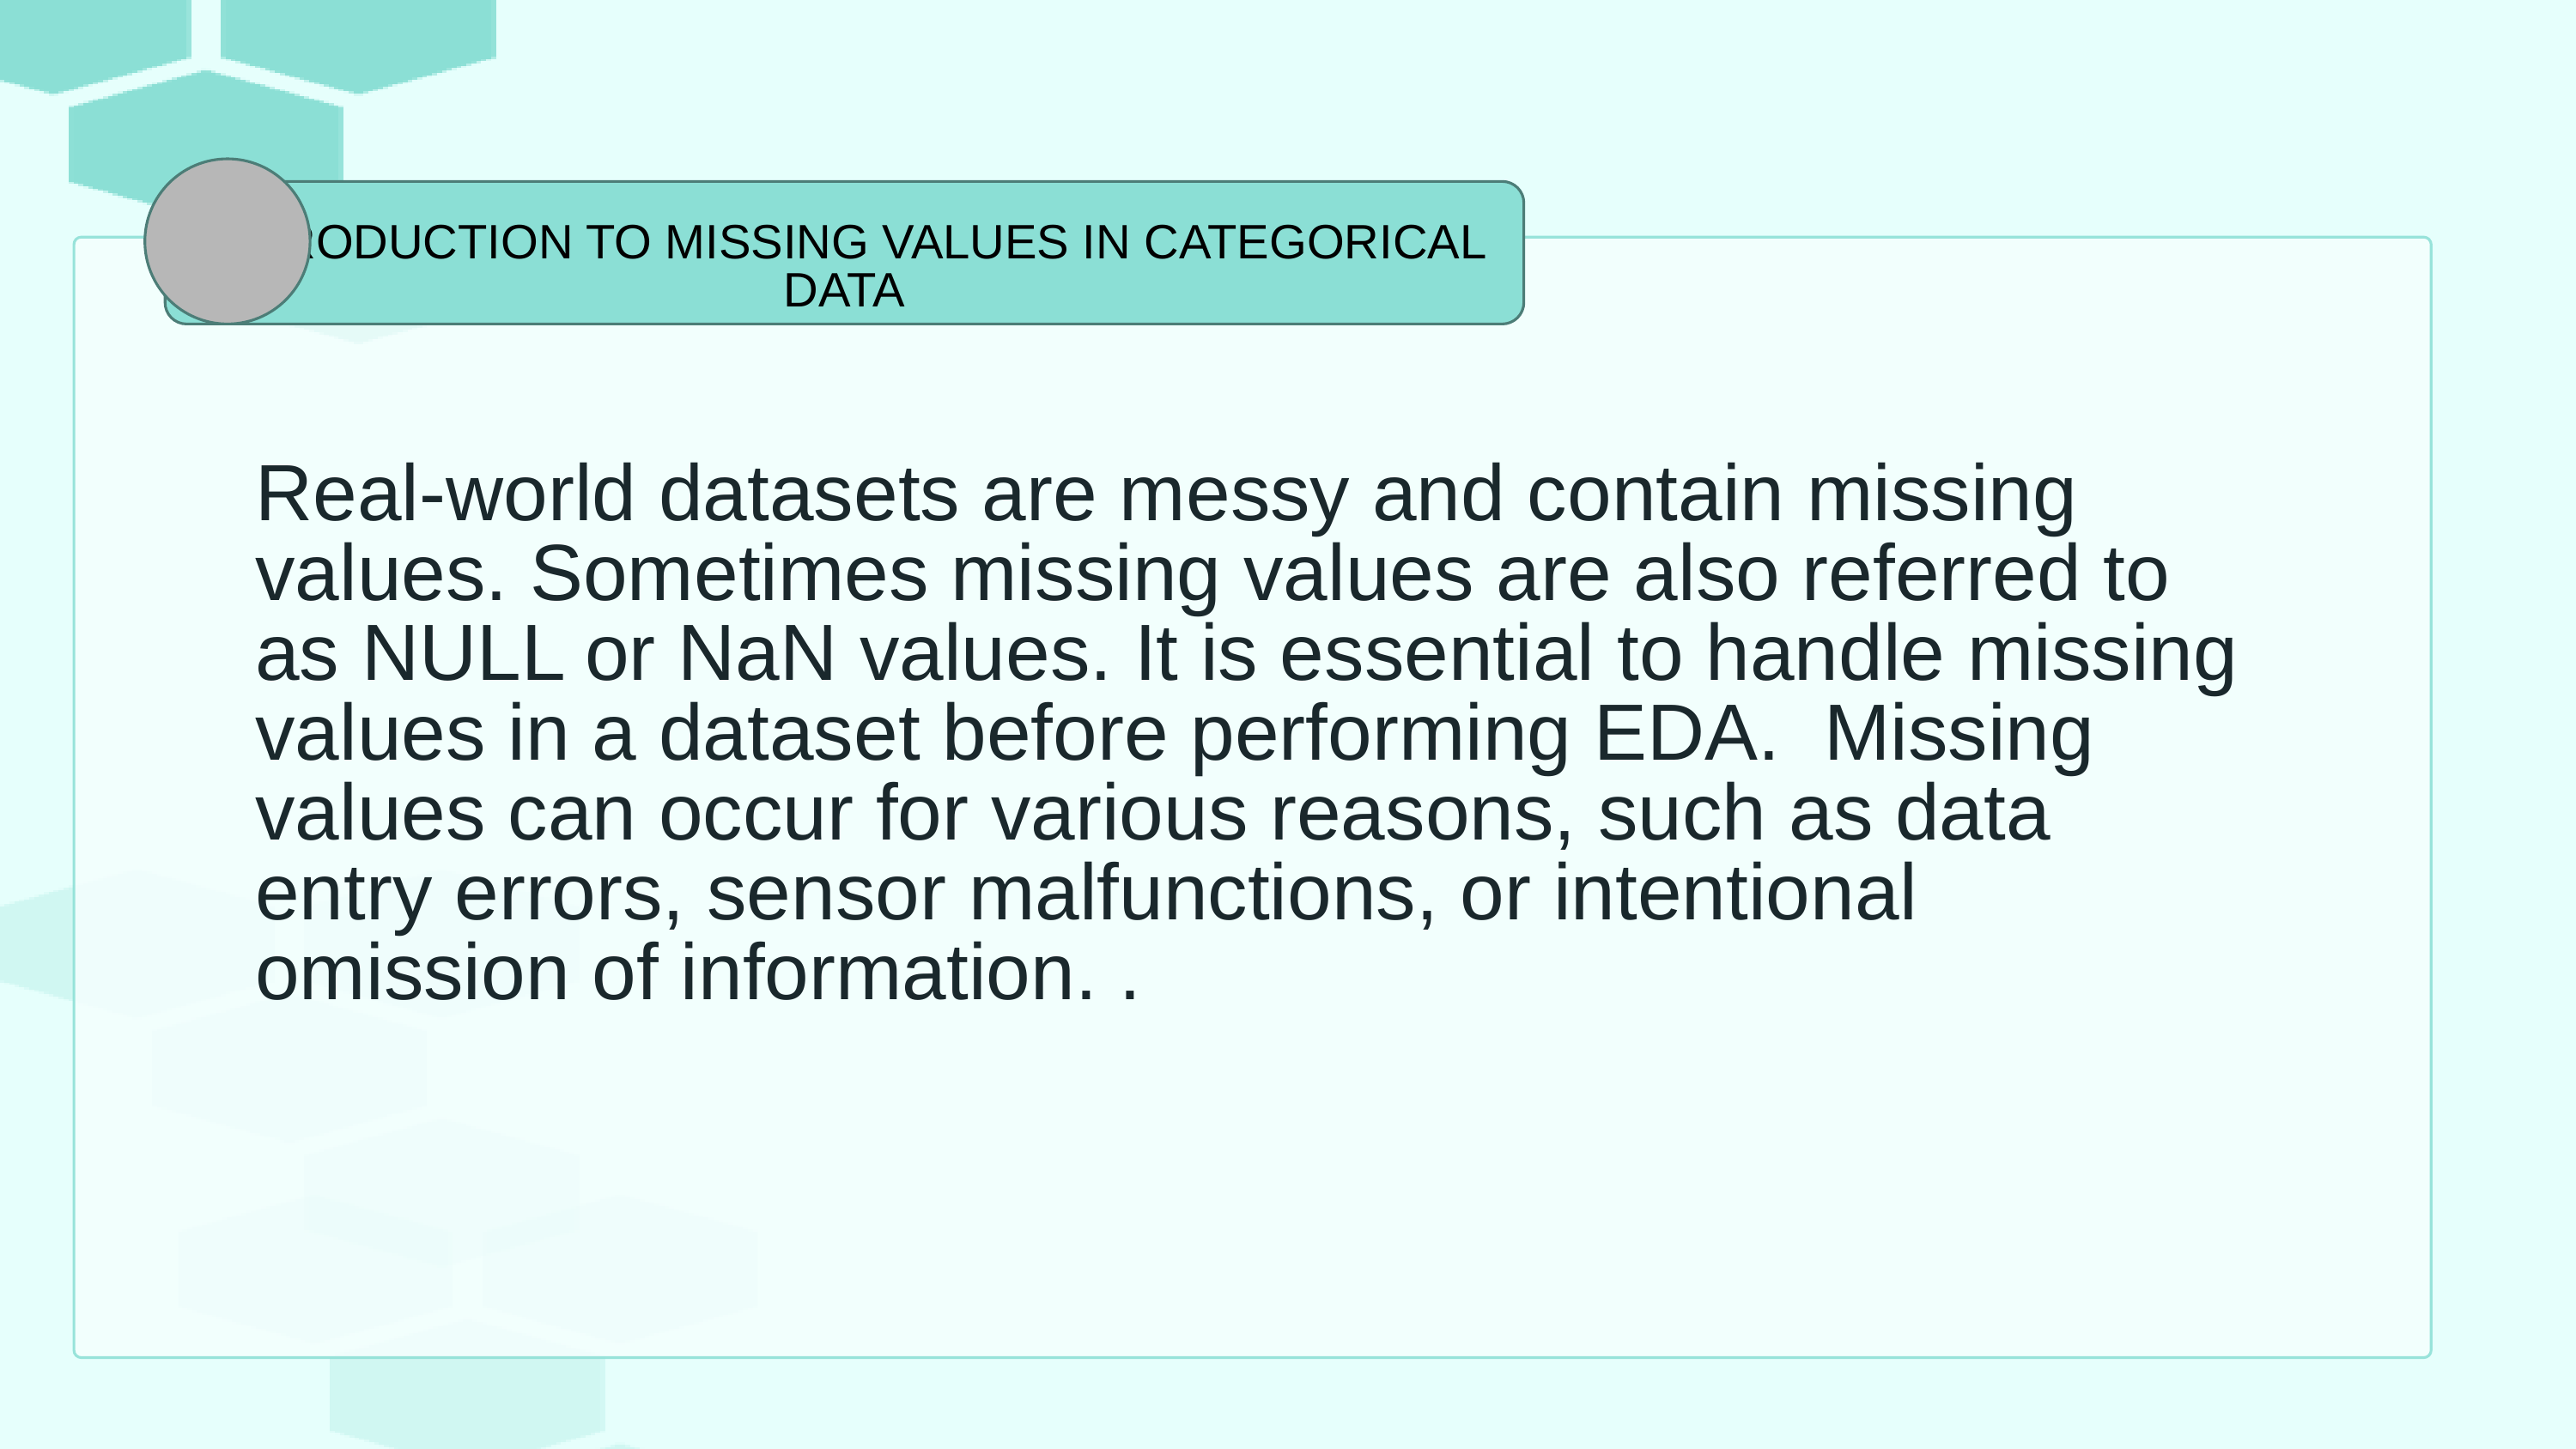

INTRODUCTION TO MISSING VALUES IN CATEGORICAL DATA

Real-world datasets are messy and contain missing values. Sometimes missing values are also referred to as NULL or NaN values. It is essential to handle missing values in a dataset before performing EDA.  Missing values can occur for various reasons, such as data entry errors, sensor malfunctions, or intentional omission of information. .